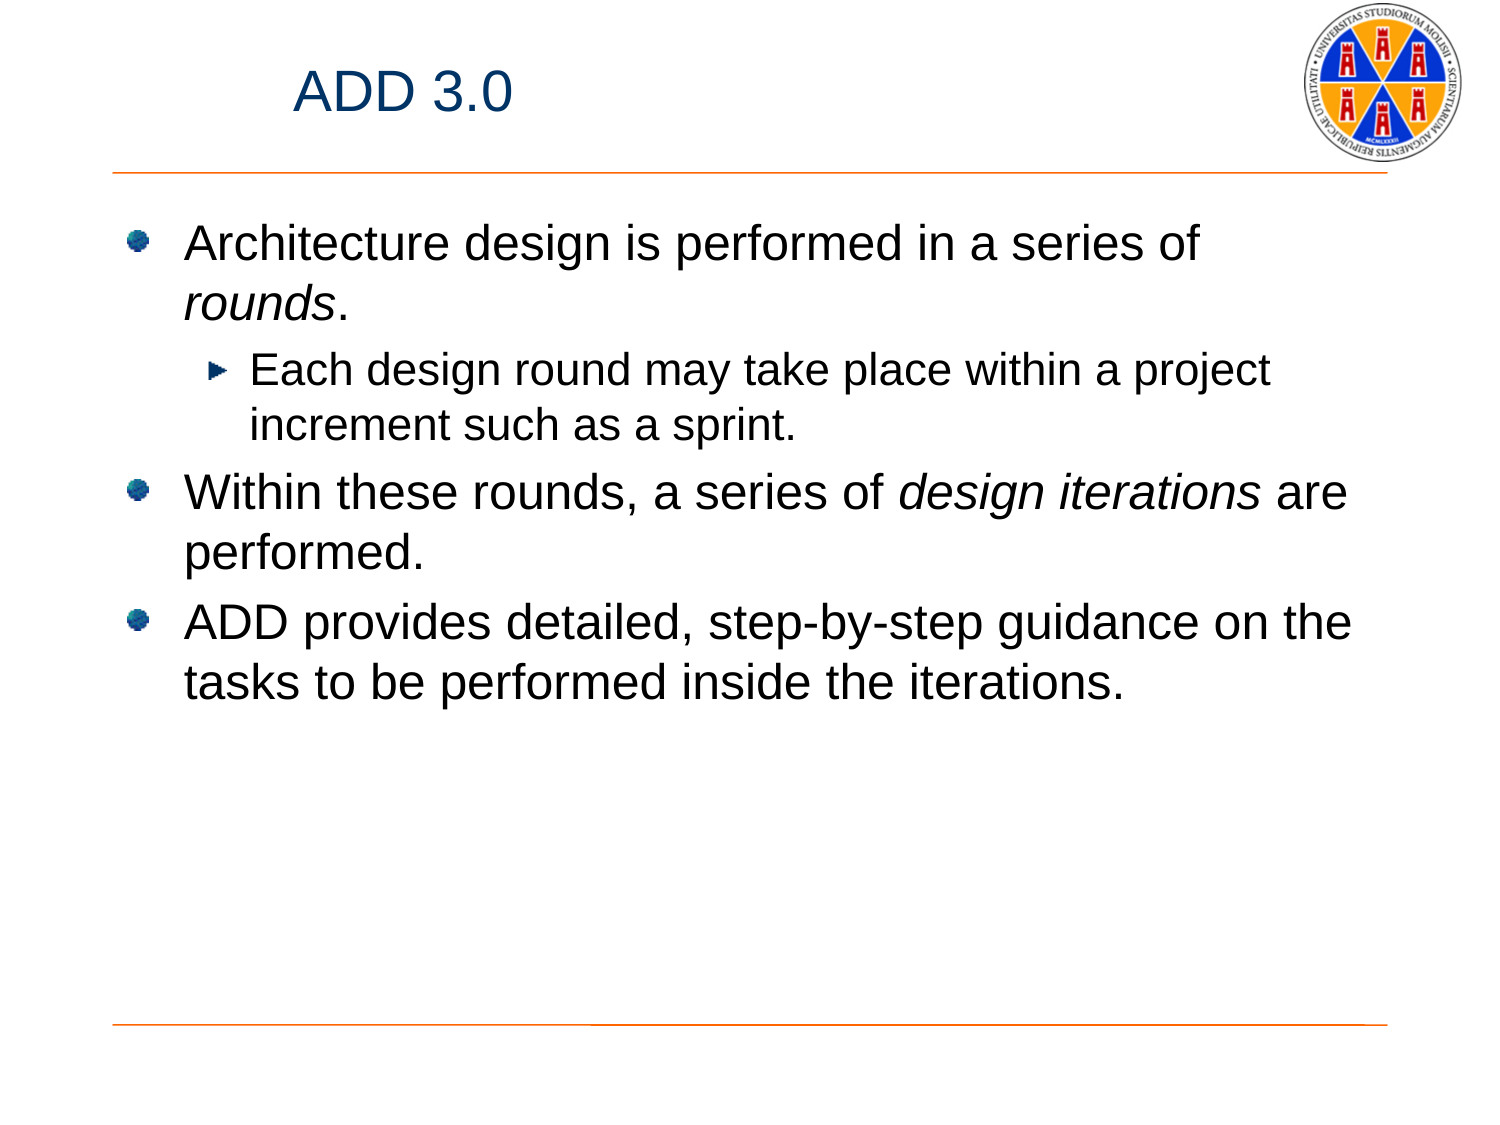

# ADD 3.0
Architecture design is performed in a series of rounds.
Each design round may take place within a project increment such as a sprint.
Within these rounds, a series of design iterations are performed.
ADD provides detailed, step-by-step guidance on the tasks to be performed inside the iterations.